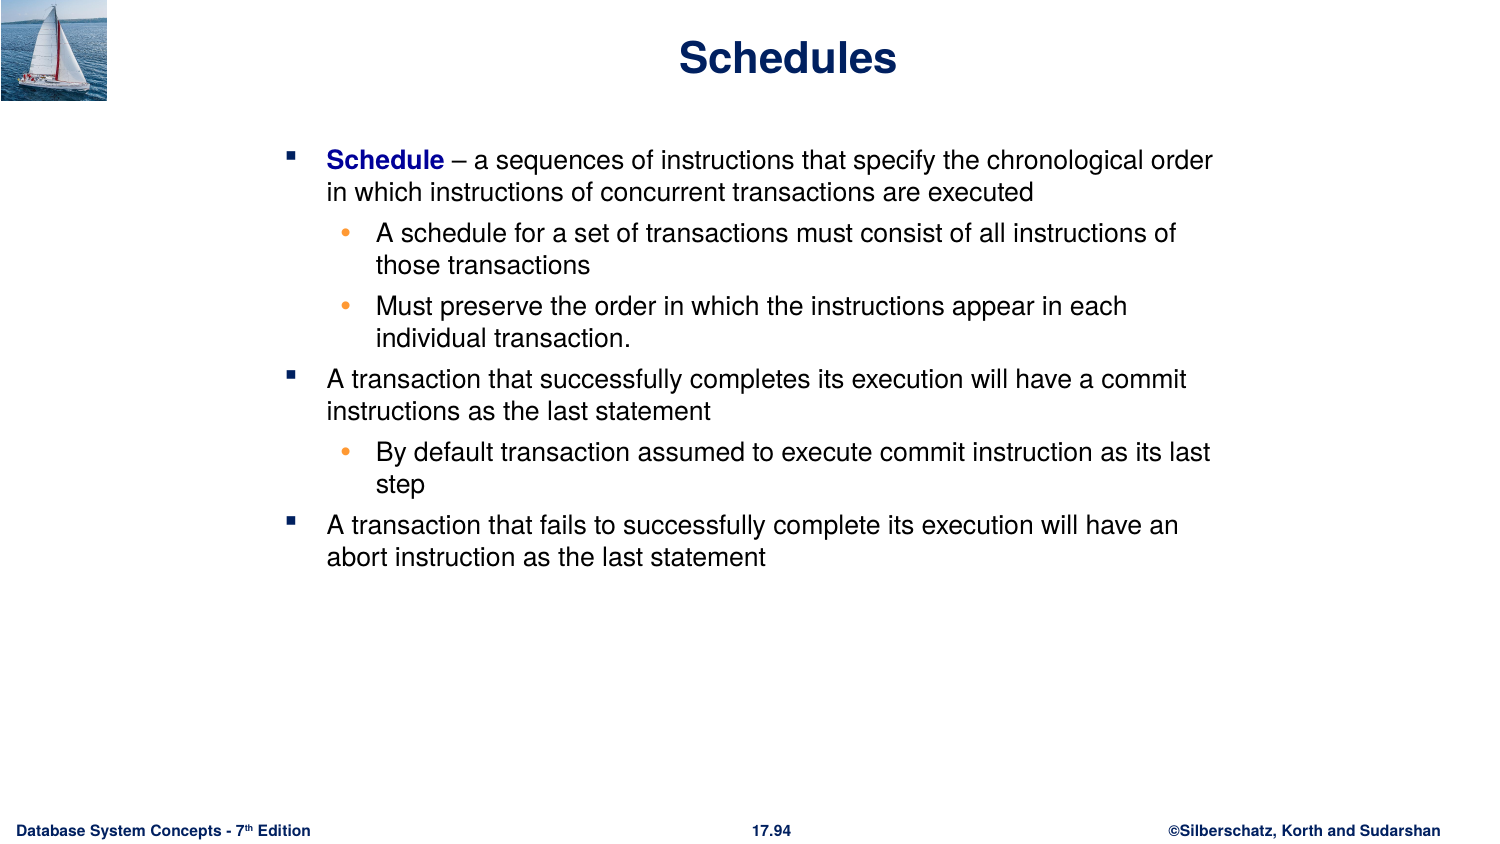

# Schedules
Schedule – a sequences of instructions that specify the chronological order in which instructions of concurrent transactions are executed
A schedule for a set of transactions must consist of all instructions of those transactions
Must preserve the order in which the instructions appear in each individual transaction.
A transaction that successfully completes its execution will have a commit instructions as the last statement
By default transaction assumed to execute commit instruction as its last step
A transaction that fails to successfully complete its execution will have an abort instruction as the last statement